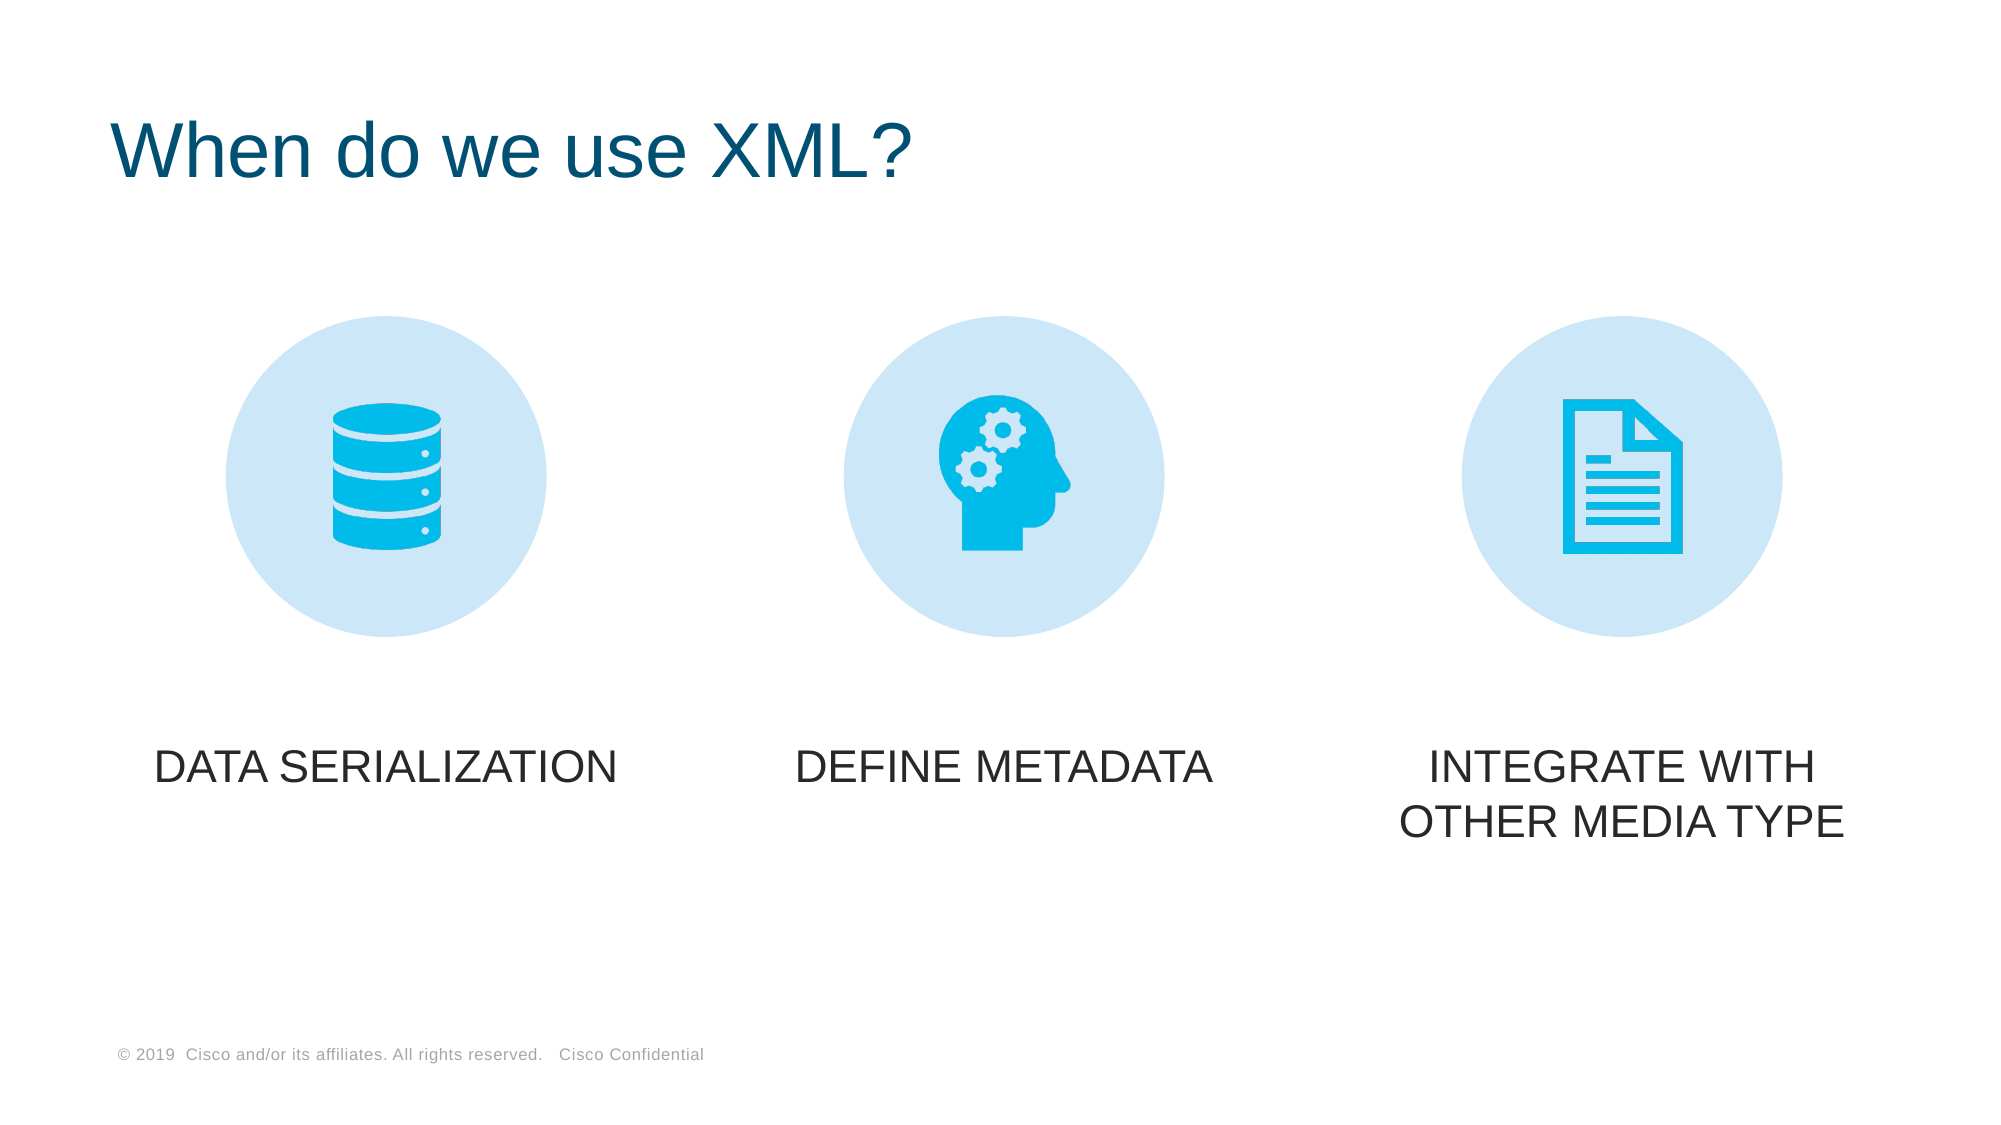

# When do we use XML?
Data serialization
Define MeTADATA
Integrate with other Media type